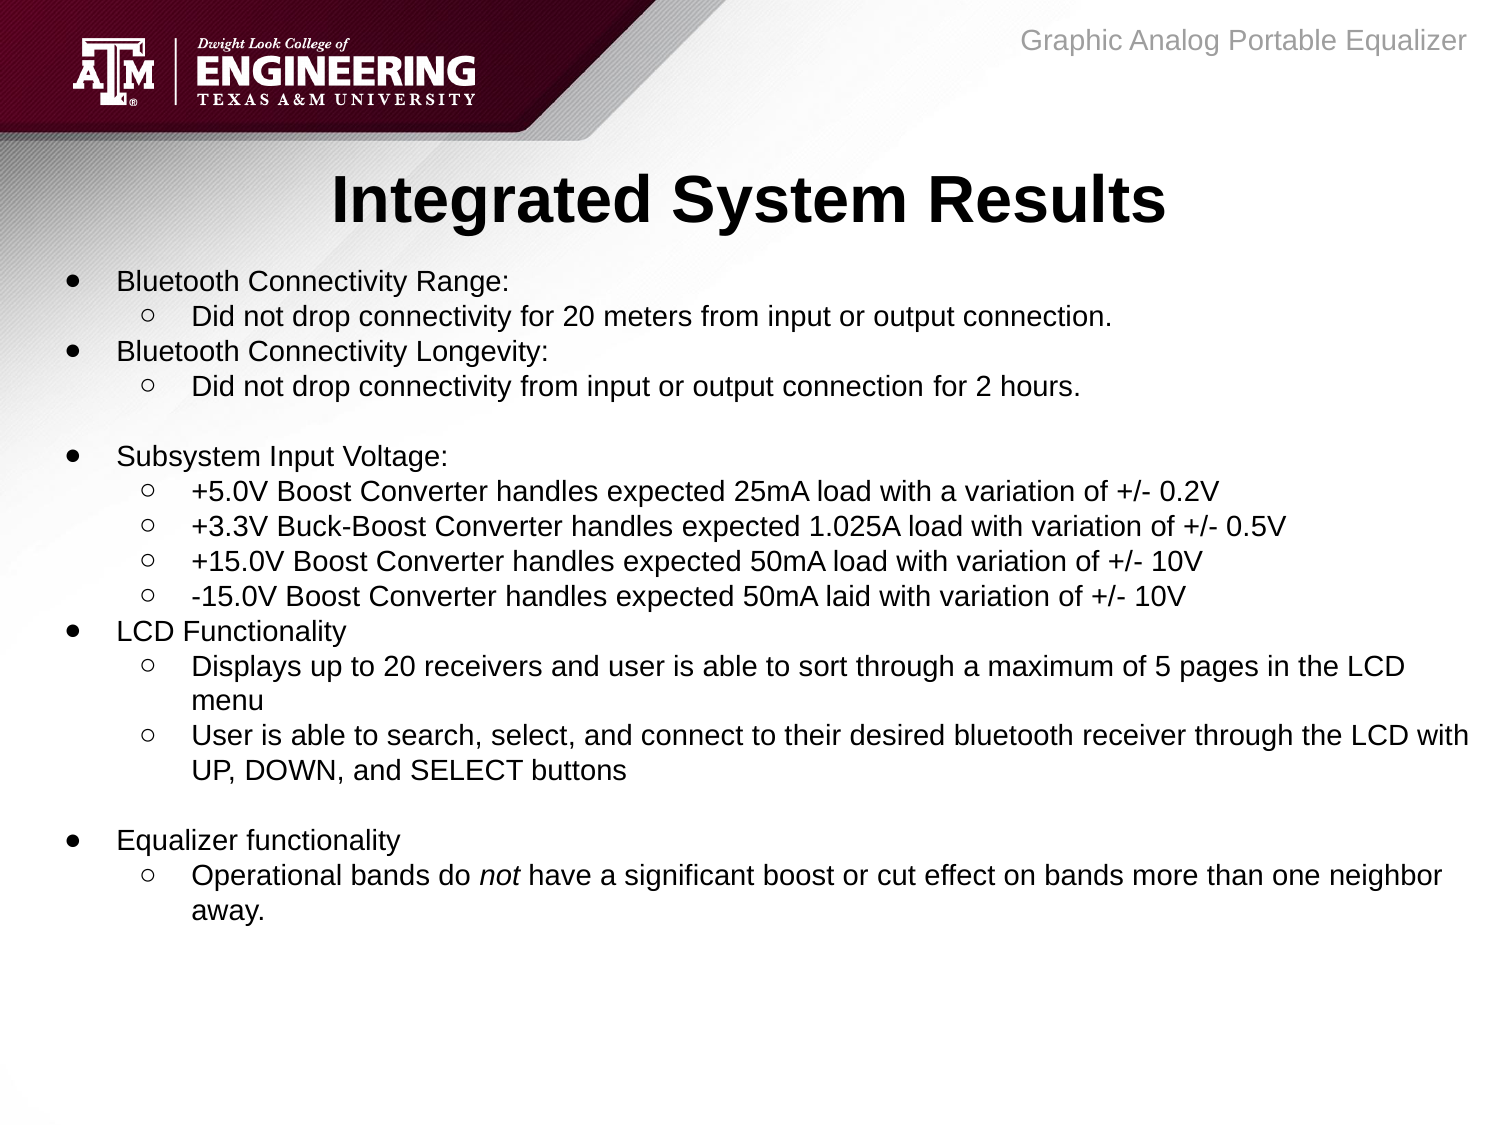

Graphic Analog Portable Equalizer
# Integrated System Results
Bluetooth Connectivity Range:
Did not drop connectivity for 20 meters from input or output connection.
Bluetooth Connectivity Longevity:
Did not drop connectivity from input or output connection for 2 hours.

Subsystem Input Voltage:
+5.0V Boost Converter handles expected 25mA load with a variation of +/- 0.2V
+3.3V Buck-Boost Converter handles expected 1.025A load with variation of +/- 0.5V
+15.0V Boost Converter handles expected 50mA load with variation of +/- 10V
-15.0V Boost Converter handles expected 50mA laid with variation of +/- 10V
LCD Functionality
Displays up to 20 receivers and user is able to sort through a maximum of 5 pages in the LCD menu
User is able to search, select, and connect to their desired bluetooth receiver through the LCD with UP, DOWN, and SELECT buttons

Equalizer functionality
Operational bands do not have a significant boost or cut effect on bands more than one neighbor away.